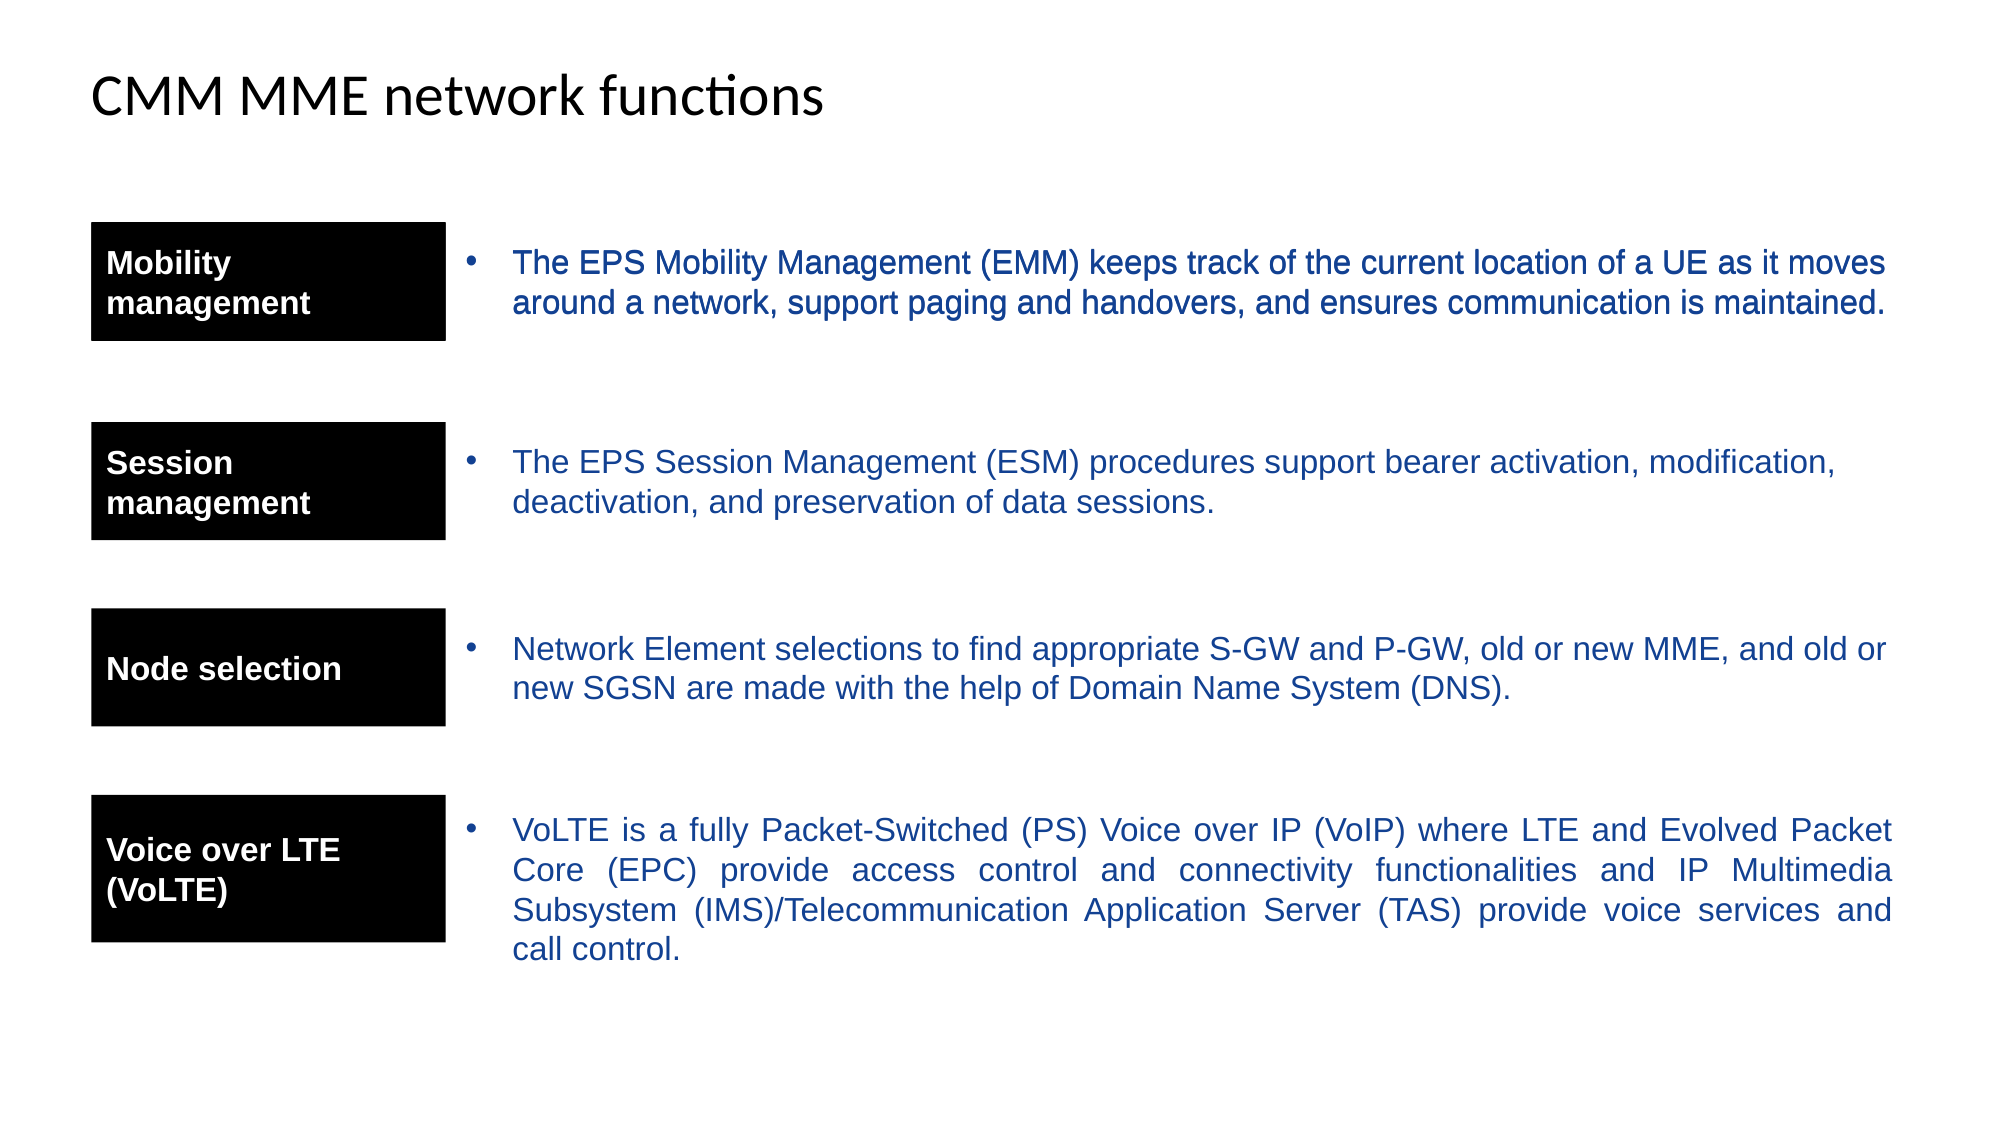

# CMM MME network functions
Mobility management
The EPS Mobility Management (EMM) keeps track of the current location of a UE as it moves around a network, support paging and handovers, and ensures communication is maintained.
Mobility management
The EPS Mobility Management (EMM) keeps track of the current location of a UE as it moves around a network, support paging and handovers, and ensures communication is maintained.
Session management
The EPS Session Management (ESM) procedures support bearer activation, modification, deactivation, and preservation of data sessions.
Node selection
Network Element selections to find appropriate S-GW and P-GW, old or new MME, and old or new SGSN are made with the help of Domain Name System (DNS).
Voice over LTE (VoLTE)
VoLTE is a fully Packet-Switched (PS) Voice over IP (VoIP) where LTE and Evolved Packet Core (EPC) provide access control and connectivity functionalities and IP Multimedia Subsystem (IMS)/Telecommunication Application Server (TAS) provide voice services and call control.